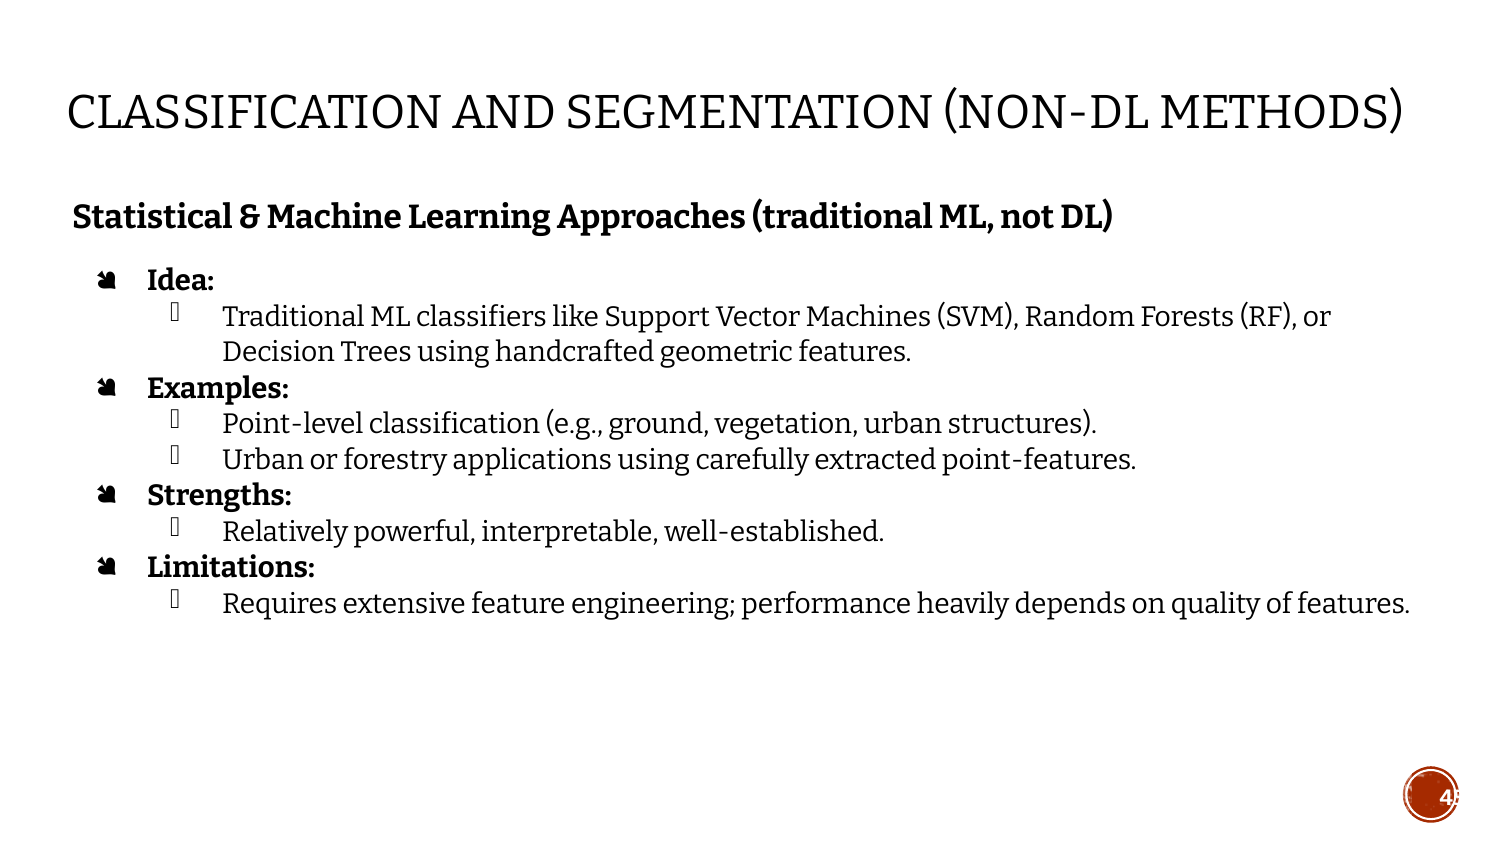

# Classification and Segmentation (non-DL methods)
Statistical & Machine Learning Approaches (traditional ML, not DL)
Idea:
Traditional ML classifiers like Support Vector Machines (SVM), Random Forests (RF), or Decision Trees using handcrafted geometric features.
Examples:
Point-level classification (e.g., ground, vegetation, urban structures).
Urban or forestry applications using carefully extracted point-features.
Strengths:
Relatively powerful, interpretable, well-established.
Limitations:
Requires extensive feature engineering; performance heavily depends on quality of features.
45